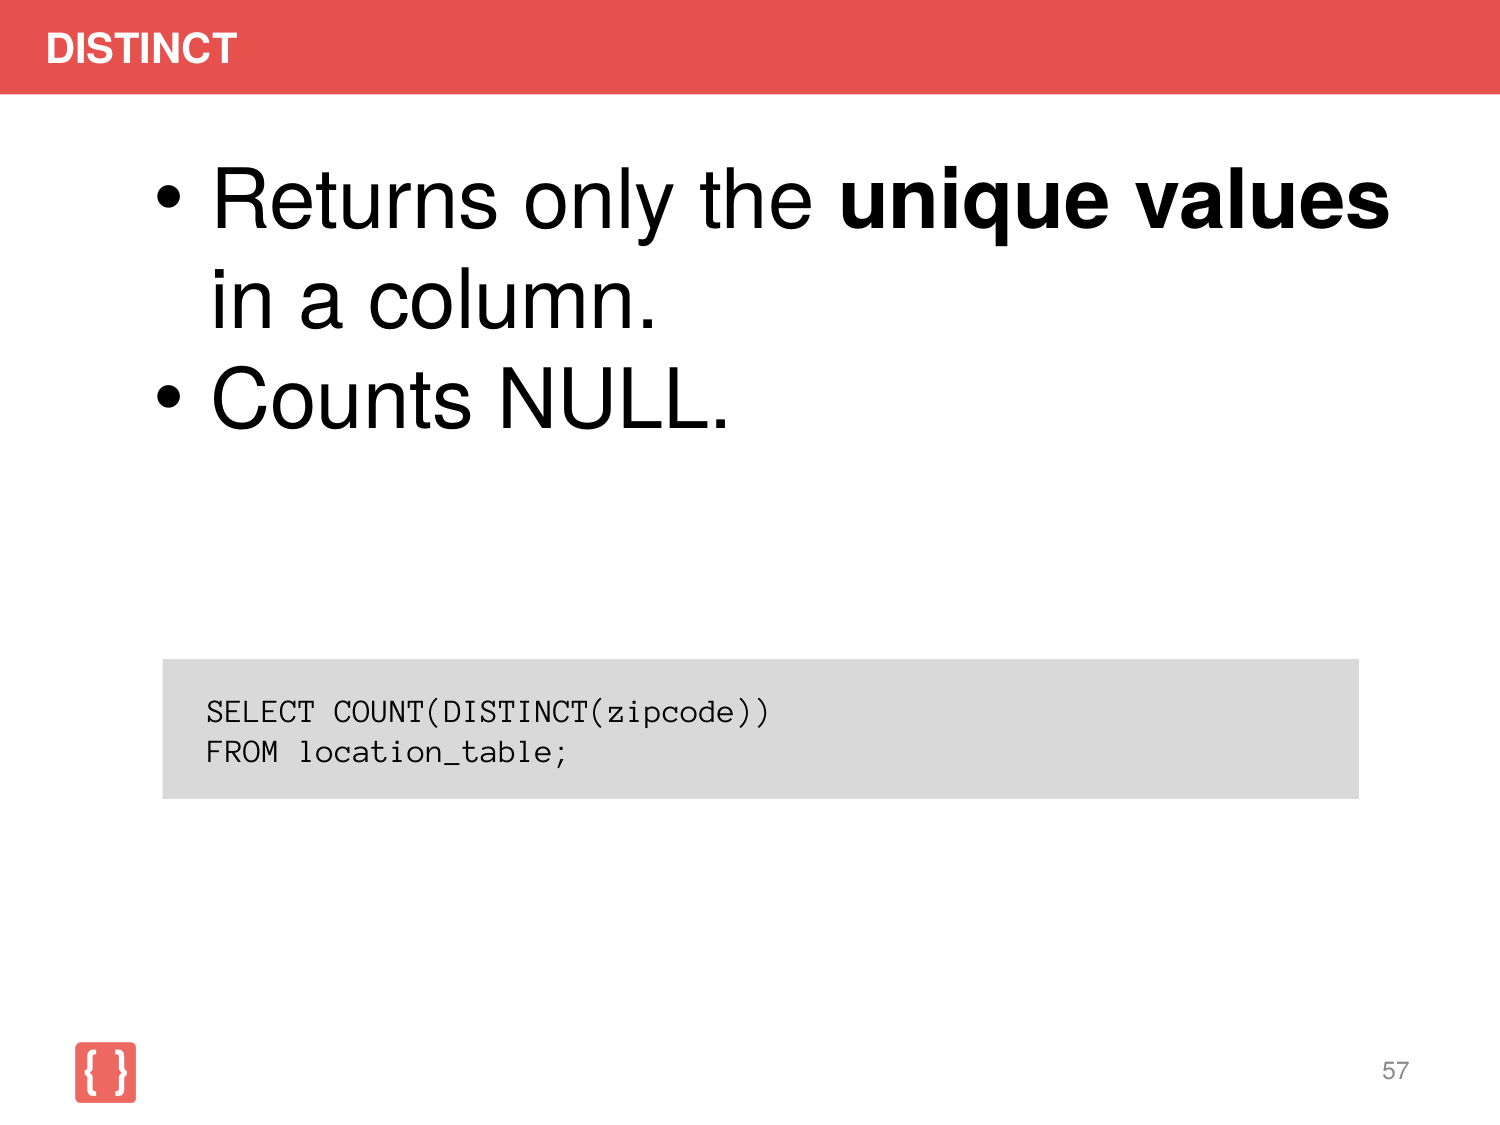

# DISTINCT
Returns only the unique values in a column.
Counts NULL.
SELECT COUNT(DISTINCT(zipcode))
FROM location_table;
57